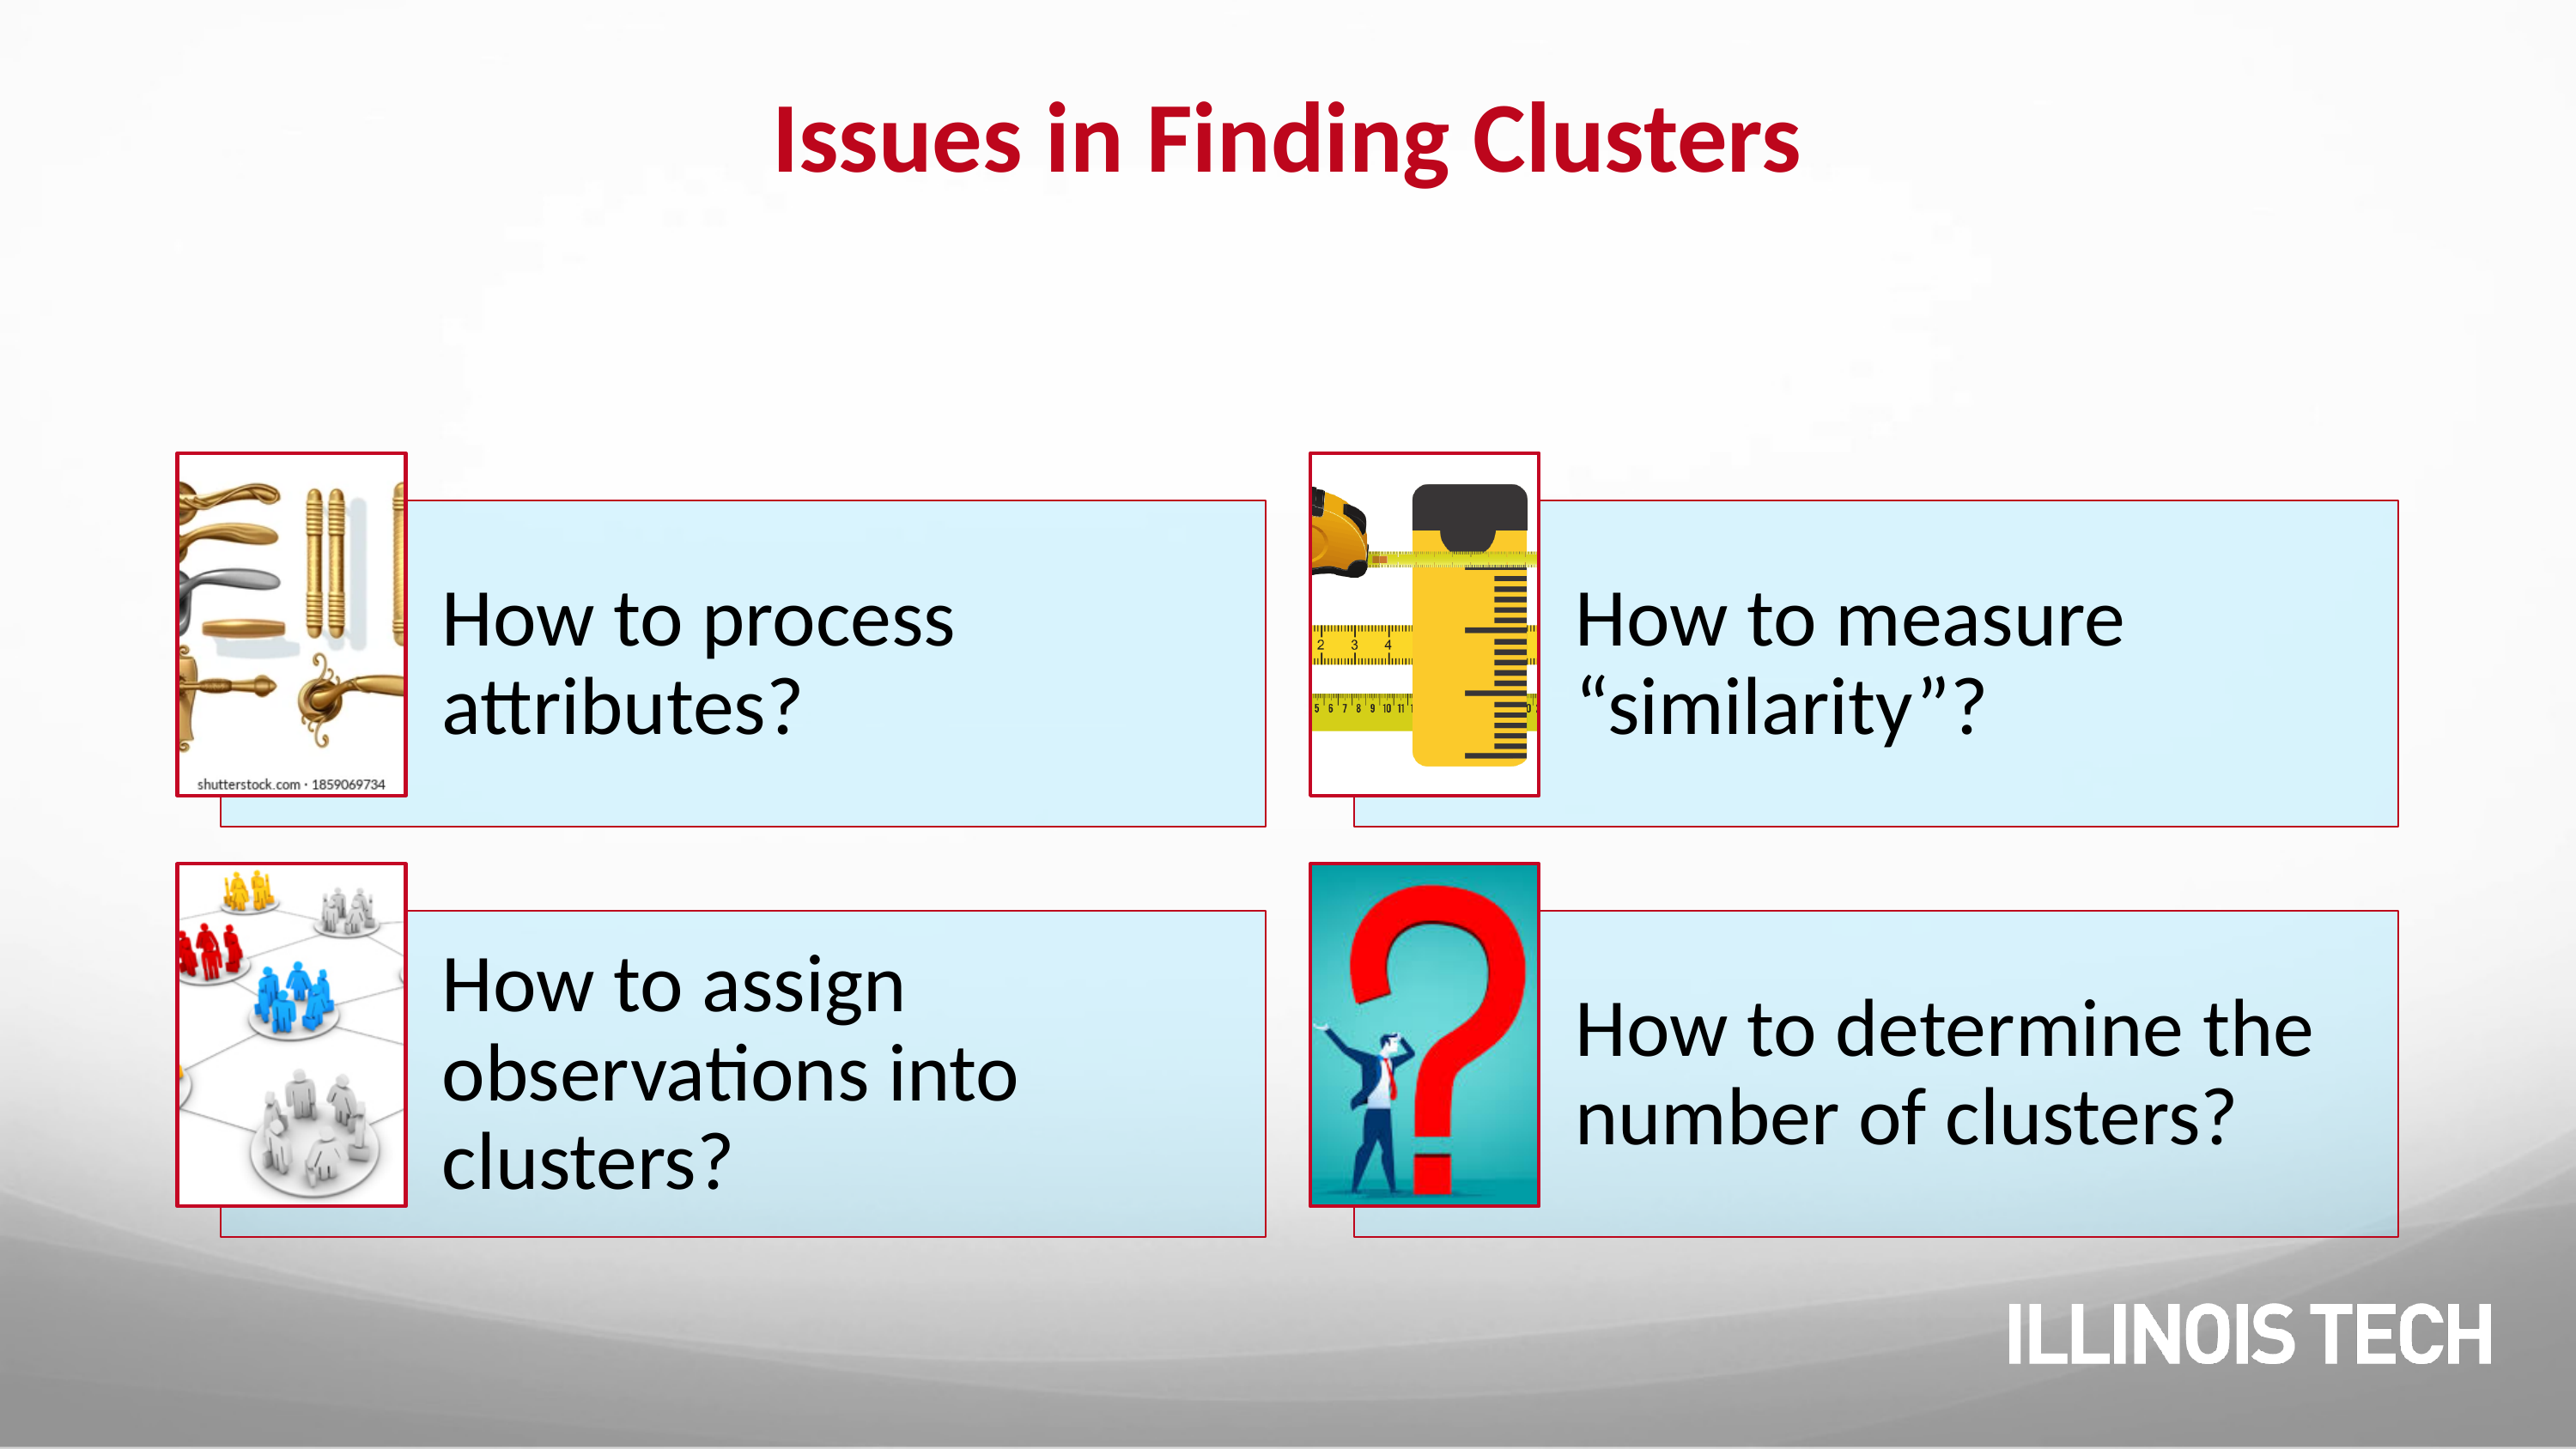

# Issues in Finding Clusters
How to process attributes?
How to measure “similarity”?
How to assign observations into clusters?
How to determine the number of clusters?